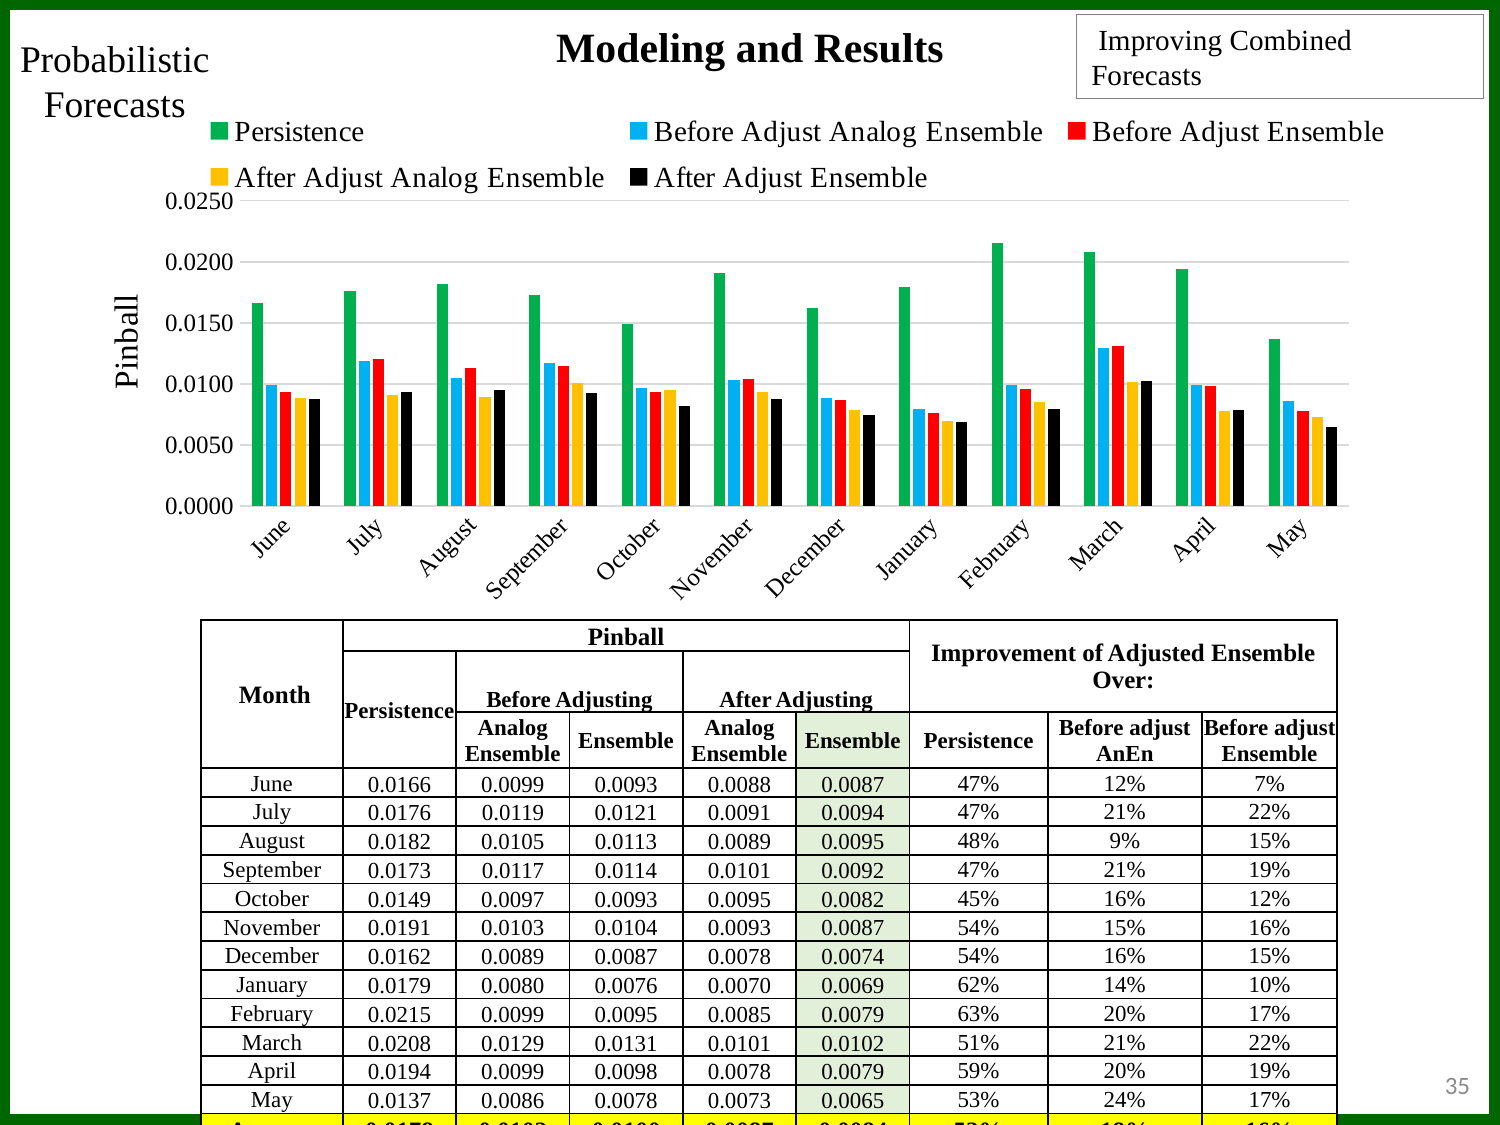

Modeling and Results
 Improving Combined Forecasts
Probabilistic Forecasts

### Chart

| Category | Persistence | Before Adjust | Before Adjust | After Adjust | After Adjust |
|---|---|---|---|---|---|
| June | 0.0166 | 0.00991191946722239 | 0.00933768804432339 | 0.00881559382125265 | 0.00872540826009691 |
| July | 0.0176 | 0.0118644840922457 | 0.0120585367453783 | 0.00909264747471214 | 0.00935300785885879 |
| August | 0.0182 | 0.0105071911501263 | 0.0112664746364819 | 0.00892711412479886 | 0.00952977784896107 |
| September | 0.0173 | 0.0117283732338269 | 0.0114497305150681 | 0.0100566694109512 | 0.0092474504191822 |
| October | 0.0149 | 0.00969284298951824 | 0.00929407272299838 | 0.00947709985999144 | 0.00818073928476551 |
| November | 0.0191 | 0.01032477407213 | 0.0104238333711939 | 0.00933529730014555 | 0.00872812868800962 |
| December | 0.0162 | 0.00885996364149527 | 0.00872165998396038 | 0.00783818114633869 | 0.00742988570969592 |
| January | 0.0179 | 0.00795009971170025 | 0.00758288388450015 | 0.00695567391873617 | 0.006853531554189 |
| February | 0.0215 | 0.00993362711903778 | 0.0095473108510528 | 0.00851131407112566 | 0.0079248264483792 |
| March | 0.0208 | 0.0129077150233442 | 0.0130641594368977 | 0.0101146437956415 | 0.0102137426067907 |
| April | 0.0194 | 0.00990132366038388 | 0.00978812827991525 | 0.0077895354302277 | 0.00789321066826886 |
| May | 0.0137 | 0.00856493823737427 | 0.00780161184667365 | 0.00725242953814745 | 0.00649070203008368 |
| Month | Pinball |  |  |  |  | Improvement of Adjusted Ensemble Over: |  |  |
| --- | --- | --- | --- | --- | --- | --- | --- | --- |
|  | Persistence | Before Adjusting |  | After Adjusting |  |  |  |  |
|  |  | Analog Ensemble | Ensemble | Analog Ensemble | Ensemble | Persistence | Before adjust AnEn | Before adjust Ensemble |
| June | 0.0166 | 0.0099 | 0.0093 | 0.0088 | 0.0087 | 47% | 12% | 7% |
| July | 0.0176 | 0.0119 | 0.0121 | 0.0091 | 0.0094 | 47% | 21% | 22% |
| August | 0.0182 | 0.0105 | 0.0113 | 0.0089 | 0.0095 | 48% | 9% | 15% |
| September | 0.0173 | 0.0117 | 0.0114 | 0.0101 | 0.0092 | 47% | 21% | 19% |
| October | 0.0149 | 0.0097 | 0.0093 | 0.0095 | 0.0082 | 45% | 16% | 12% |
| November | 0.0191 | 0.0103 | 0.0104 | 0.0093 | 0.0087 | 54% | 15% | 16% |
| December | 0.0162 | 0.0089 | 0.0087 | 0.0078 | 0.0074 | 54% | 16% | 15% |
| January | 0.0179 | 0.0080 | 0.0076 | 0.0070 | 0.0069 | 62% | 14% | 10% |
| February | 0.0215 | 0.0099 | 0.0095 | 0.0085 | 0.0079 | 63% | 20% | 17% |
| March | 0.0208 | 0.0129 | 0.0131 | 0.0101 | 0.0102 | 51% | 21% | 22% |
| April | 0.0194 | 0.0099 | 0.0098 | 0.0078 | 0.0079 | 59% | 20% | 19% |
| May | 0.0137 | 0.0086 | 0.0078 | 0.0073 | 0.0065 | 53% | 24% | 17% |
| Average | 0.0178 | 0.0102 | 0.0100 | 0.0087 | 0.0084 | 52% | 18% | 16% |
35